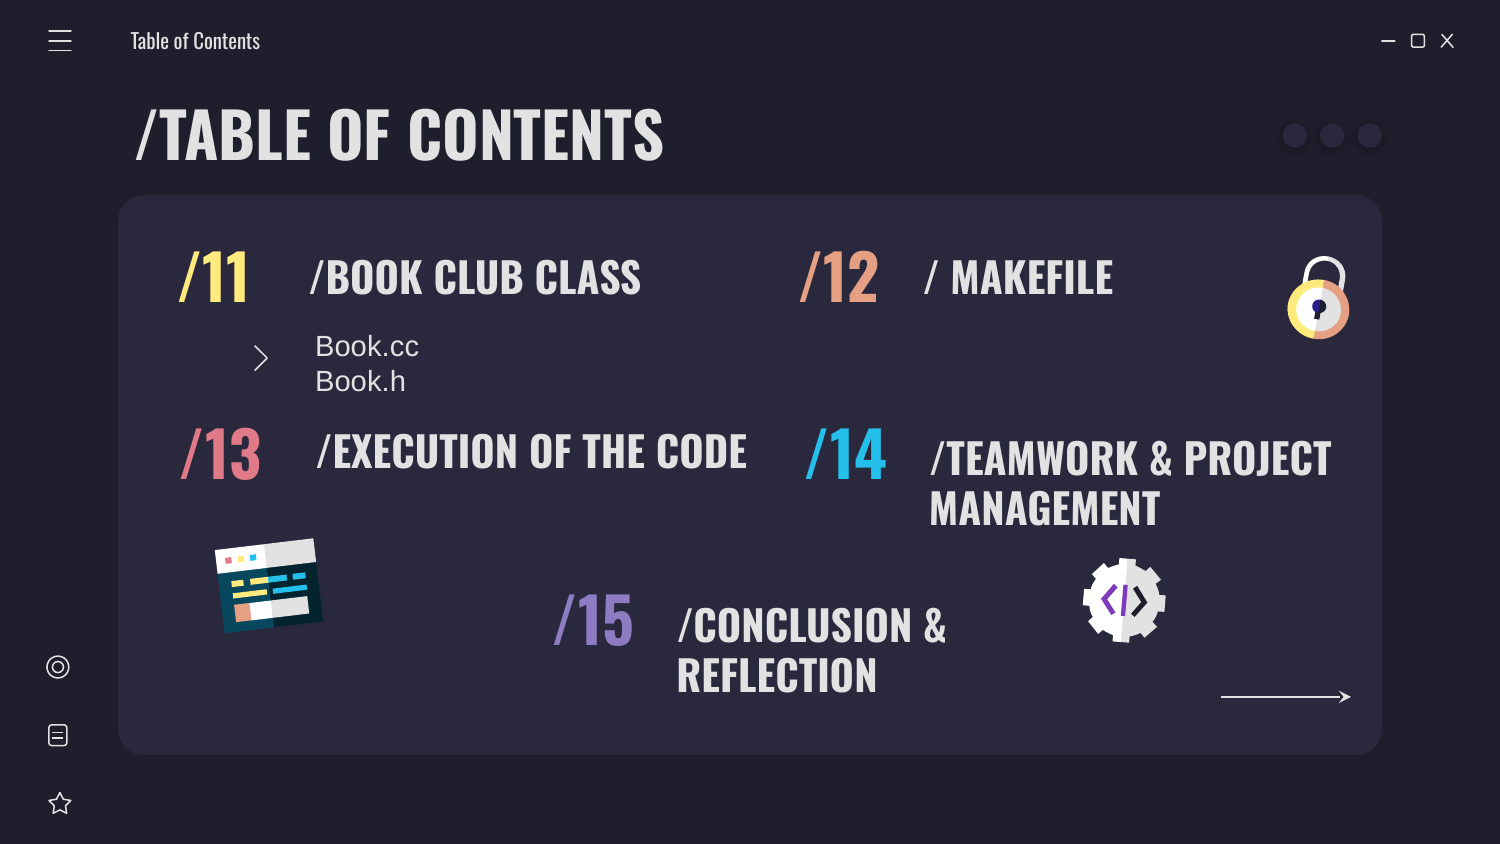

Table of Contents

/TABLE OF CONTENTS

/ MAKEFILE
/11
/12
# /BOOK CLUB CLASS

Book.cc
Book.h

/EXECUTION OF THE CODE

/TEAMWORK & PROJECT MANAGEMENT
/13
/14

/15
/CONCLUSION & REFLECTION